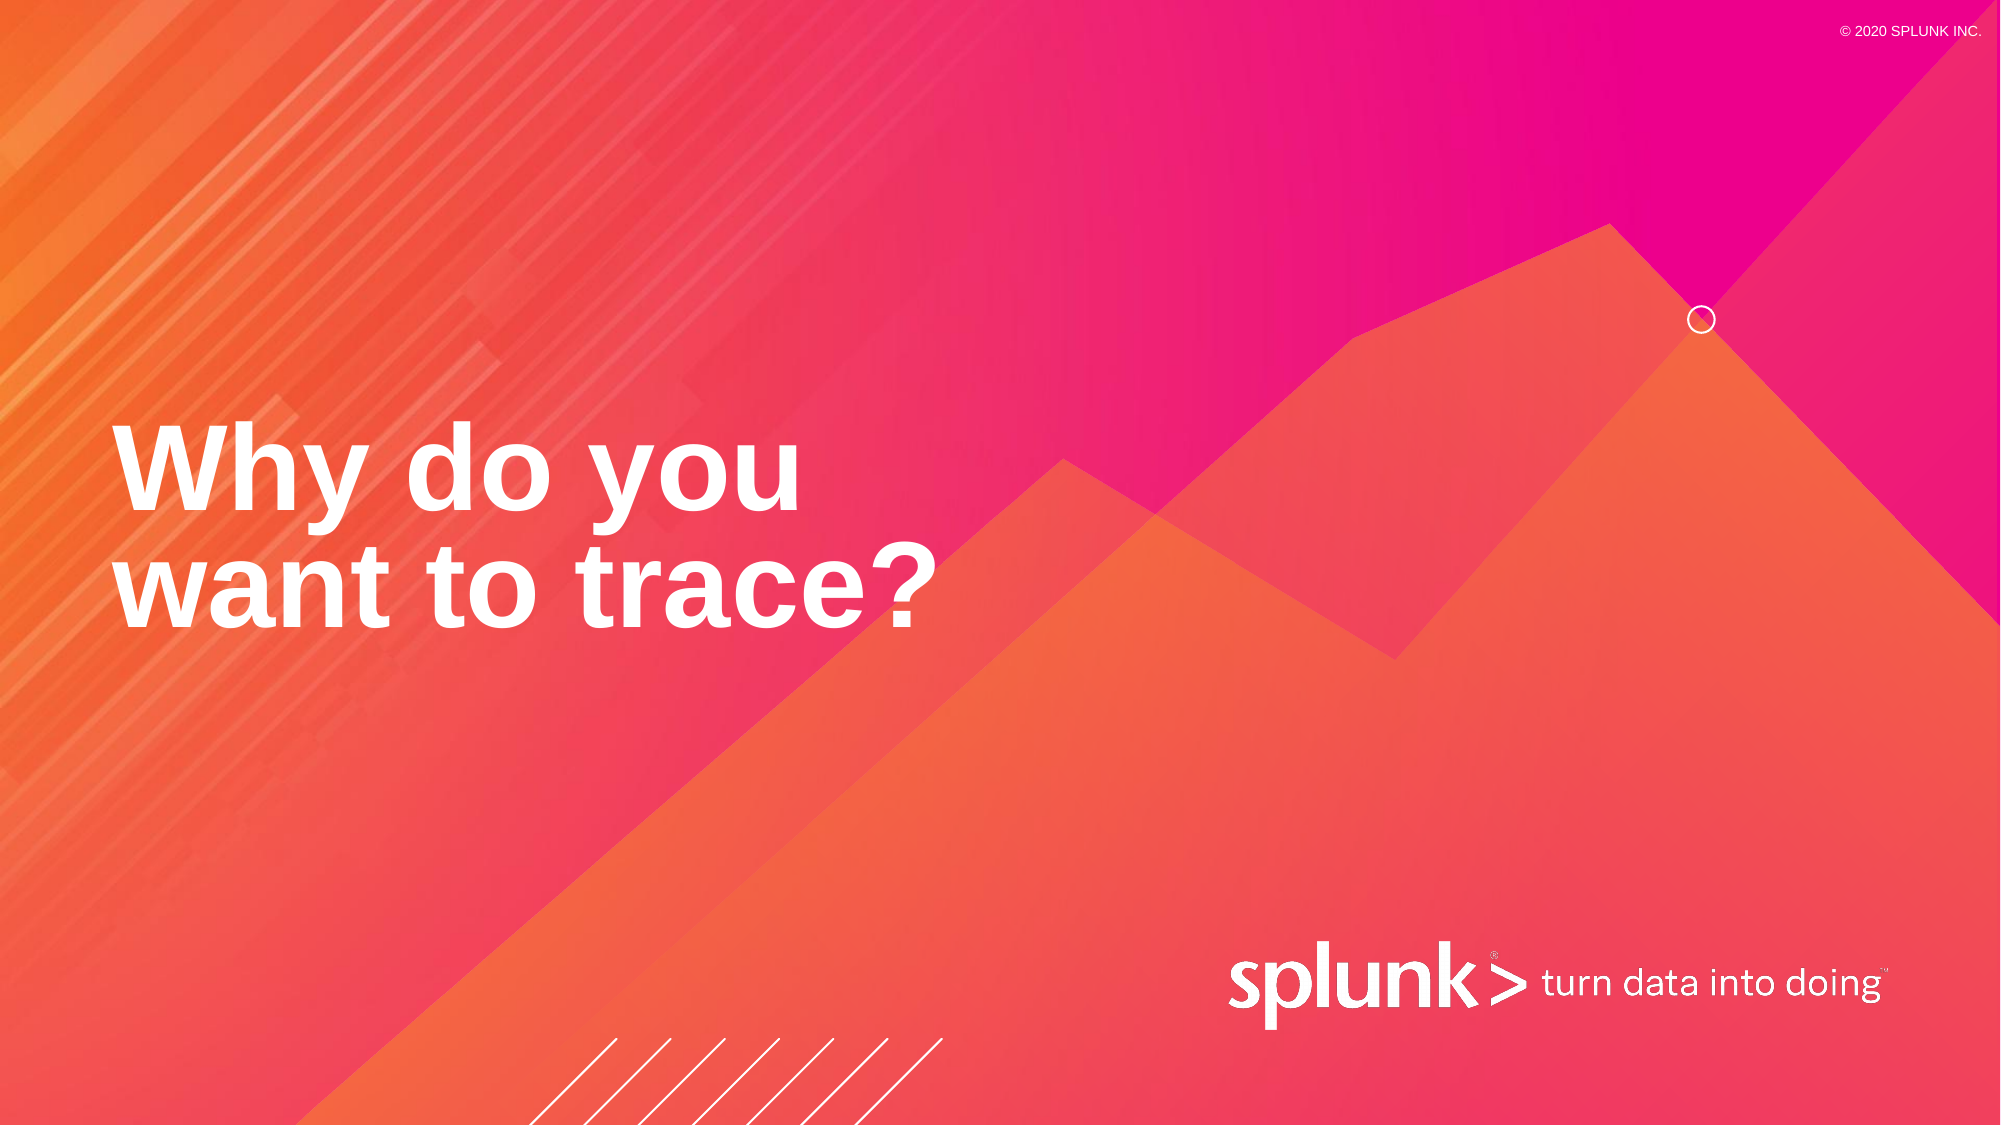

# Why do you want to trace?